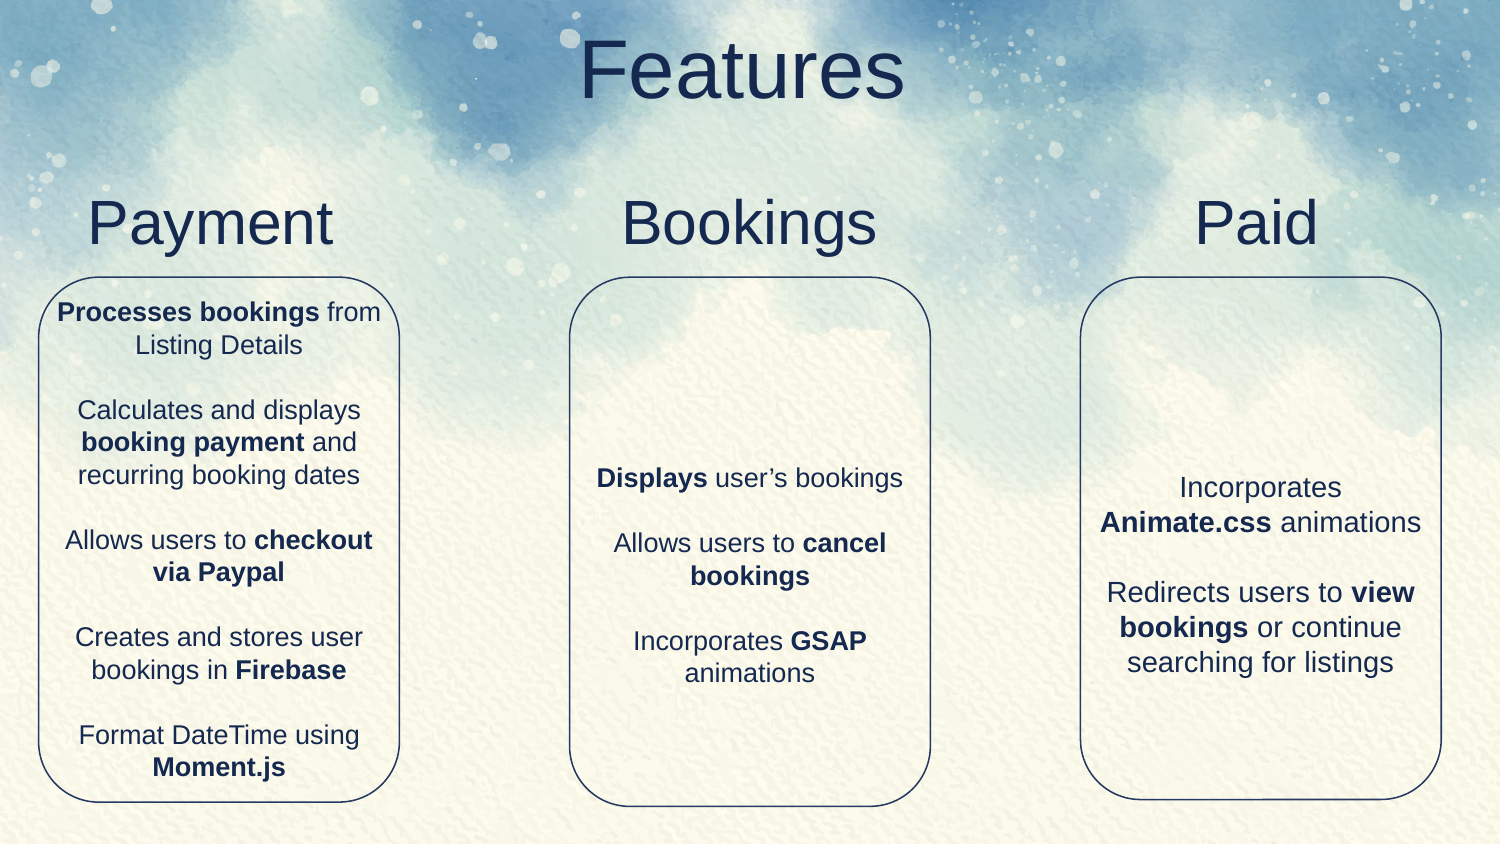

# Features
Bookings
Payment
Paid

Displays user’s bookings

Allows users to cancel bookings

Incorporates GSAP animations
Processes bookings from Listing Details

Calculates and displays booking payment and recurring booking dates

Allows users to checkout via Paypal

Creates and stores user bookings in Firebase

Format DateTime using Moment.js

Incorporates Animate.css animations

Redirects users to view bookings or continue searching for listings